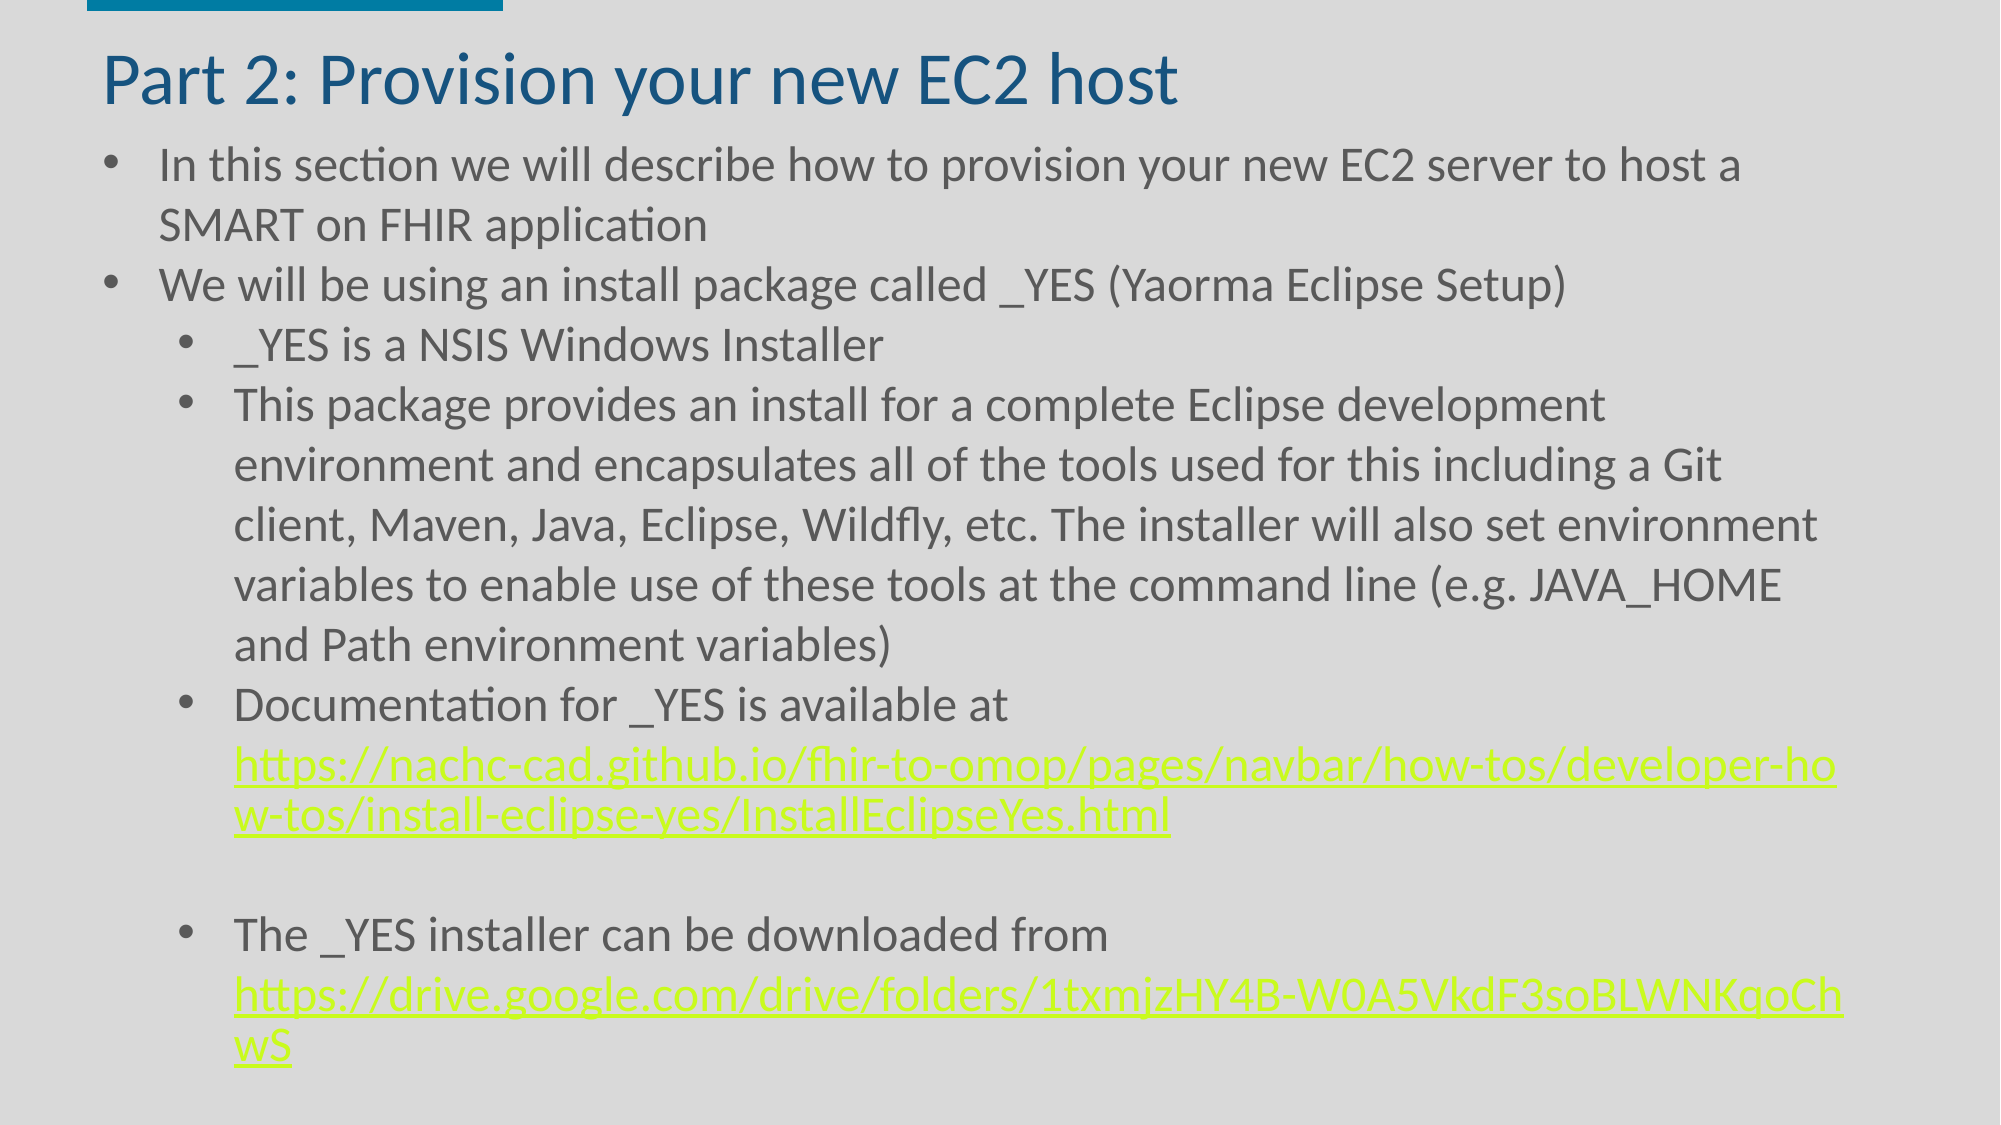

Part 2: Provision your new EC2 host
In this section we will describe how to provision your new EC2 server to host a SMART on FHIR application
We will be using an install package called _YES (Yaorma Eclipse Setup)
_YES is a NSIS Windows Installer
This package provides an install for a complete Eclipse development environment and encapsulates all of the tools used for this including a Git client, Maven, Java, Eclipse, Wildfly, etc. The installer will also set environment variables to enable use of these tools at the command line (e.g. JAVA_HOME and Path environment variables)
Documentation for _YES is available at https://nachc-cad.github.io/fhir-to-omop/pages/navbar/how-tos/developer-how-tos/install-eclipse-yes/InstallEclipseYes.html
The _YES installer can be downloaded from https://drive.google.com/drive/folders/1txmjzHY4B-W0A5VkdF3soBLWNKqoChwS

www.nachc.org
| 11